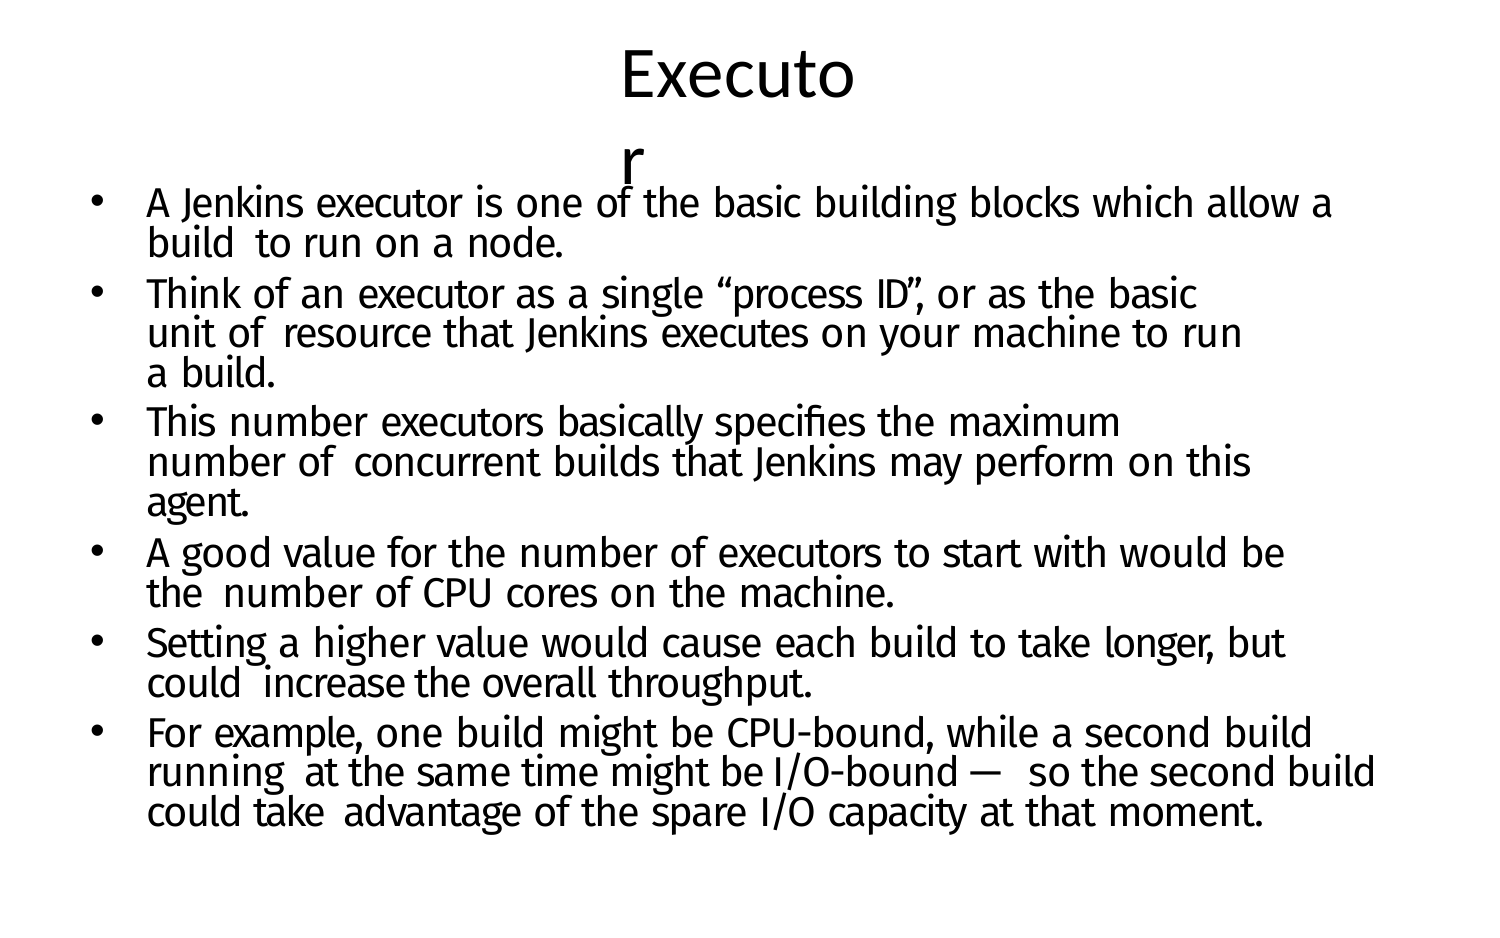

# Executor
A Jenkins executor is one of the basic building blocks which allow a build  to run on a node.
Think of an executor as a single “process ID”, or as the basic unit of  resource that Jenkins executes on your machine to run a build.
This number executors basically specifies the maximum number of  concurrent builds that Jenkins may perform on this agent.
A good value for the number of executors to start with would be the  number of CPU cores on the machine.
Setting a higher value would cause each build to take longer, but could  increase the overall throughput.
For example, one build might be CPU-bound, while a second build running  at the same time might be I/O-bound — so the second build could take  advantage of the spare I/O capacity at that moment.